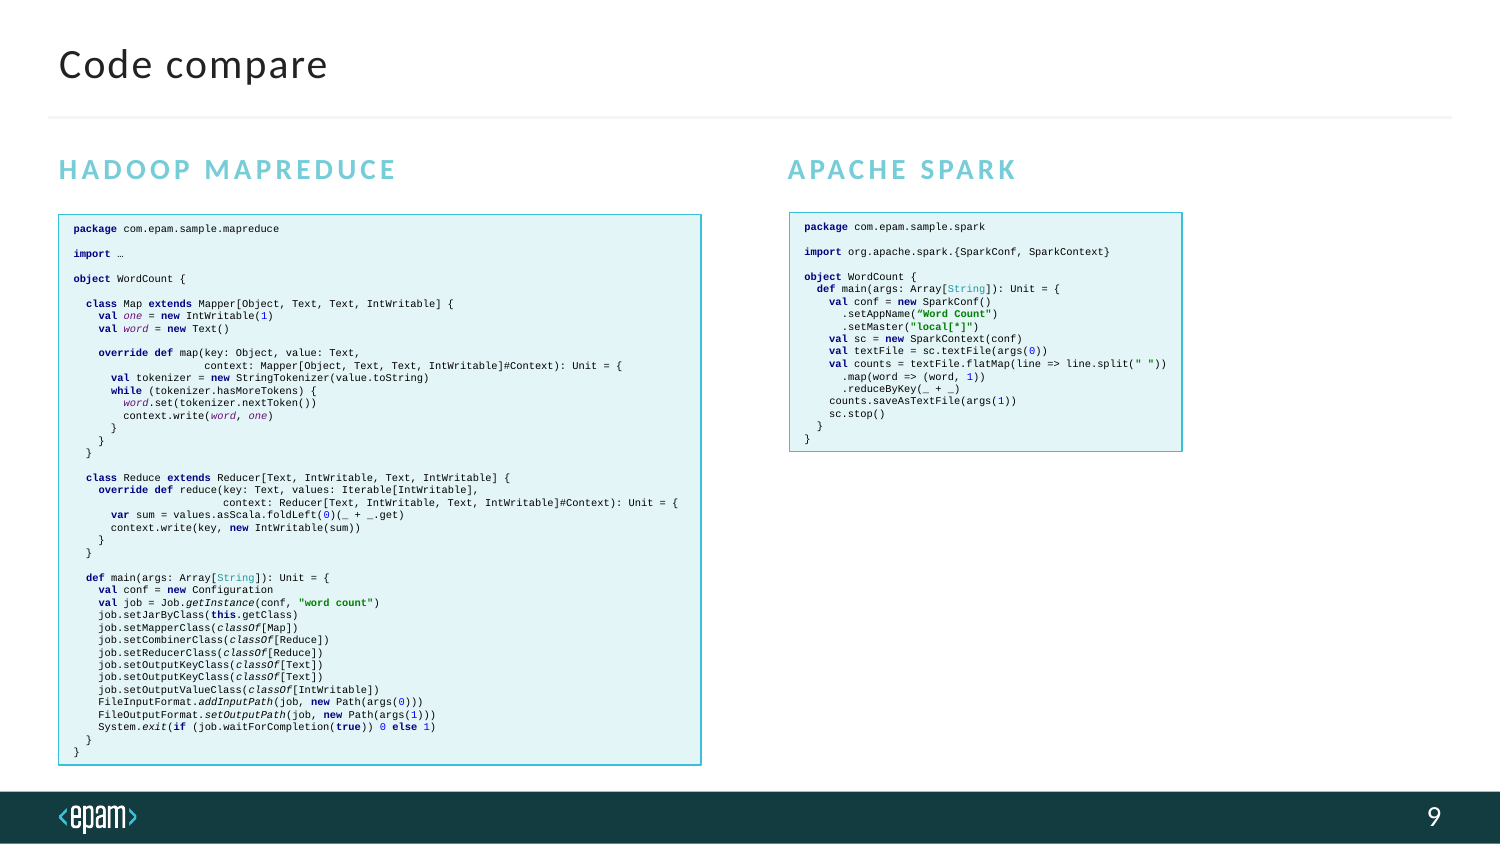

# Code compare
Hadoop MapReduce
Apache Spark
package com.epam.sample.mapreduce
import …
object WordCount {
  class Map extends Mapper[Object, Text, Text, IntWritable] {
    val one = new IntWritable(1)
    val word = new Text()
    override def map(key: Object, value: Text,
                     context: Mapper[Object, Text, Text, IntWritable]#Context): Unit = {
      val tokenizer = new StringTokenizer(value.toString)
      while (tokenizer.hasMoreTokens) {
        word.set(tokenizer.nextToken())
        context.write(word, one)
      }
    }
  }
  class Reduce extends Reducer[Text, IntWritable, Text, IntWritable] {
    override def reduce(key: Text, values: Iterable[IntWritable],
                        context: Reducer[Text, IntWritable, Text, IntWritable]#Context): Unit = {
      var sum = values.asScala.foldLeft(0)(_ + _.get)
      context.write(key, new IntWritable(sum))
    }
  }
  def main(args: Array[String]): Unit = {
    val conf = new Configuration
    val job = Job.getInstance(conf, "word count")
    job.setJarByClass(this.getClass)
    job.setMapperClass(classOf[Map])
    job.setCombinerClass(classOf[Reduce])
    job.setReducerClass(classOf[Reduce])
    job.setOutputKeyClass(classOf[Text])
    job.setOutputKeyClass(classOf[Text])
    job.setOutputValueClass(classOf[IntWritable])
    FileInputFormat.addInputPath(job, new Path(args(0)))
    FileOutputFormat.setOutputPath(job, new Path(args(1)))
    System.exit(if (job.waitForCompletion(true)) 0 else 1)
  }
}
package com.epam.sample.spark
import org.apache.spark.{SparkConf, SparkContext}
object WordCount {
  def main(args: Array[String]): Unit = {
    val conf = new SparkConf()
      .setAppName(“Word Count")
      .setMaster("local[*]")
    val sc = new SparkContext(conf)
    val textFile = sc.textFile(args(0))
    val counts = textFile.flatMap(line => line.split(" "))
      .map(word => (word, 1))
      .reduceByKey(_ + _)
    counts.saveAsTextFile(args(1))
    sc.stop()
  }
}
9